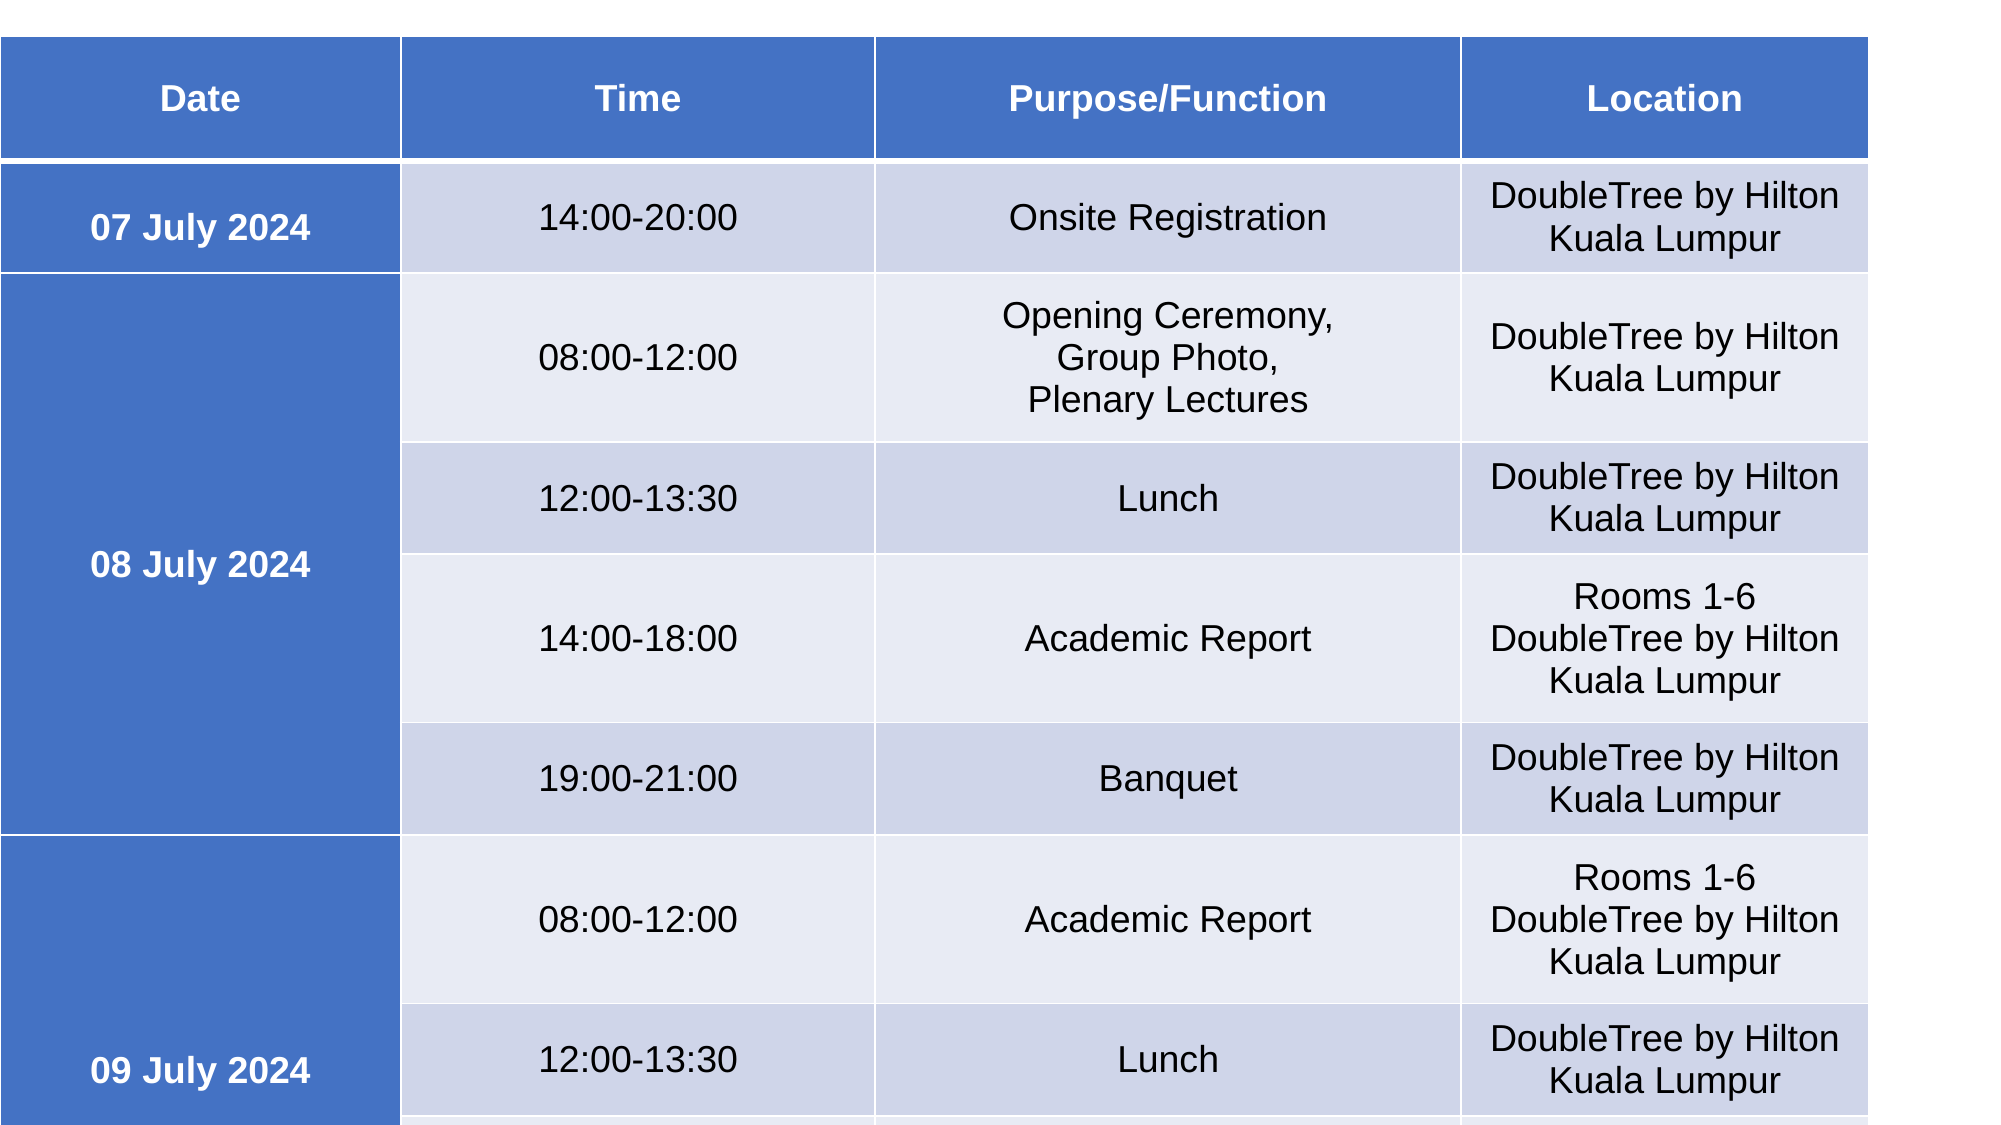

| Date | Time | Purpose/Function | Location |
| --- | --- | --- | --- |
| 07 July 2024 | 14:00-20:00 | Onsite Registration | DoubleTree by Hilton Kuala Lumpur |
| 08 July 2024 | 08:00-12:00 | Opening Ceremony, Group Photo, Plenary Lectures | DoubleTree by Hilton Kuala Lumpur |
|  | 12:00-13:30 | Lunch | DoubleTree by Hilton Kuala Lumpur |
|  | 14:00-18:00 | Academic Report | Rooms 1-6 DoubleTree by Hilton Kuala Lumpur |
|  | 19:00-21:00 | Banquet | DoubleTree by Hilton Kuala Lumpur |
| 09 July 2024 | 08:00-12:00 | Academic Report | Rooms 1-6 DoubleTree by Hilton Kuala Lumpur |
|  | 12:00-13:30 | Lunch | DoubleTree by Hilton Kuala Lumpur |
|  | 14:00-18:00 | Academic Report | Rooms 1-6 DoubleTree by Hilton Kuala Lumpur |
| 10 July 2024 | 08:00-12:00 | Academic/Committee Discussion | DoubleTree by Hilton Kuala Lumpur |
|  | 12:00-13:30 | Lunch | DoubleTree by Hilton Kuala Lumpur |
|  | 14:00-15:00 | CMMM20244 Conference Committee Meeting | DoubleTree by Hilton Kuala Lumpur |
|  | 15:00-17:00 | CMMM2024 Conference Closing/Certificate Distribution | DoubleTree by Hilton Kuala Lumpur |
| 11 & 12 July 2024 | TBC | Technical Visit to Universiti Malaya, Universiti Tunku Abdul Rahman and Other Academic Activities | Universiti Malaya & Universiti Tunku Abdul Rahman |
| Date | Time | Purpose/Function | Location |
| --- | --- | --- | --- |
| 07 July 2024 | 14:00-20:00 | Onsite Registration | DoubleTree by Hilton Kuala Lumpur |
| 08 July 2024 | 08:00-12:00 | Opening Ceremony, Group Photo, Plenary Lectures | DoubleTree by Hilton Kuala Lumpur |
|  | 12:00-13:30 | Lunch | DoubleTree by Hilton Kuala Lumpur |
|  | 14:00-18:00 | Academic Report | Rooms 1-6 DoubleTree by Hilton Kuala Lumpur |
|  | 19:00-21:00 | Banquet | DoubleTree by Hilton Kuala Lumpur |
| 09 July 2024 | 08:00-12:00 | Academic Report | Rooms 1-6 DoubleTree by Hilton Kuala Lumpur |
|  | 12:00-13:30 | Lunch | DoubleTree by Hilton Kuala Lumpur |
|  | 14:00-18:00 | Academic Report | Rooms 1-6 DoubleTree by Hilton Kuala Lumpur |
| Date | Time | Purpose/Function | Location |
| --- | --- | --- | --- |
| 10 July 2024 | 08:00-12:00 | Academic/Committee Discussion | DoubleTree by Hilton Kuala Lumpur |
|  | 12:00-13:30 | Lunch | DoubleTree by Hilton Kuala Lumpur |
|  | 14:00-15:00 | CMMM20244 Conference Committee Meeting | DoubleTree by Hilton Kuala Lumpur |
|  | 15:00-17:00 | CMMM2024 Conference Closing/Certificate Distribution | DoubleTree by Hilton Kuala Lumpur |
| 11 & 12 July 2024 | TBC | Visit Universiti Malaya, Universiti Tunku Abdul Rahman and Other Academic Activities | Universiti Malaya & Universiti Tunku Abdul Rahman |
| Date | Time |  | Purpose/Function |  | Location |  |
| --- | --- | --- | --- | --- | --- | --- |
| 07 July 2024 | 14:00-20:00 |  | Onsite Registration |  | DoubleTree by Hilton Kuala Lumpur |  |
| 08 July 2024 | 08:00-12:00 |  | Opening Ceremony, Group Photo, Plenary Lectures |  | DoubleTree by Hilton Kuala Lumpur |  |
|  | 12:00-13:30 |  | Lunch |  | DoubleTree by Hilton Kuala Lumpur |  |
|  | 14:00-18:00 |  | Academic Report |  | Rooms 1-6 DoubleTree by Hilton Kuala Lumpur |  |
|  | 19:00-21:00 |  | Banquet |  | DoubleTree by Hilton Kuala Lumpur |  |
| 09 July 2024 | 08:00-12:00 |  | Academic Report |  | Rooms 1-6 DoubleTree by Hilton Kuala Lumpur |  |
|  | 12:00-13:30 |  | Lunch |  | DoubleTree by Hilton Kuala Lumpur |  |
|  | 14:00-18:00 |  | Academic Report |  | Rooms 1-6 DoubleTree by Hilton Kuala Lumpur |  |
| 10 July 2024 | 08:00-12:00 | Academic/Committee Discussion |  | DoubleTree by Hilton Kuala Lumpur |  |  |
|  | 12:00-13:30 | Lunch |  | DoubleTree by Hilton Kuala Lumpur |  |  |
|  | 14:00-15:00 | CMMM20244 Conference Committee Meeting |  | DoubleTree by Hilton Kuala Lumpur |  |  |
|  | 15:00-17:00 | CMMM2024 Conference Closing/Certificate Distribution |  | DoubleTree by Hilton Kuala Lumpur |  |  |
| 11 & 12 July 2024 | TBC | Visit Universiti Malaya, Universiti Tunku Abdul Rahman and Other Academic Activities |  | Universiti Malaya & Universiti Tunku Abdul Rahman |  |  |